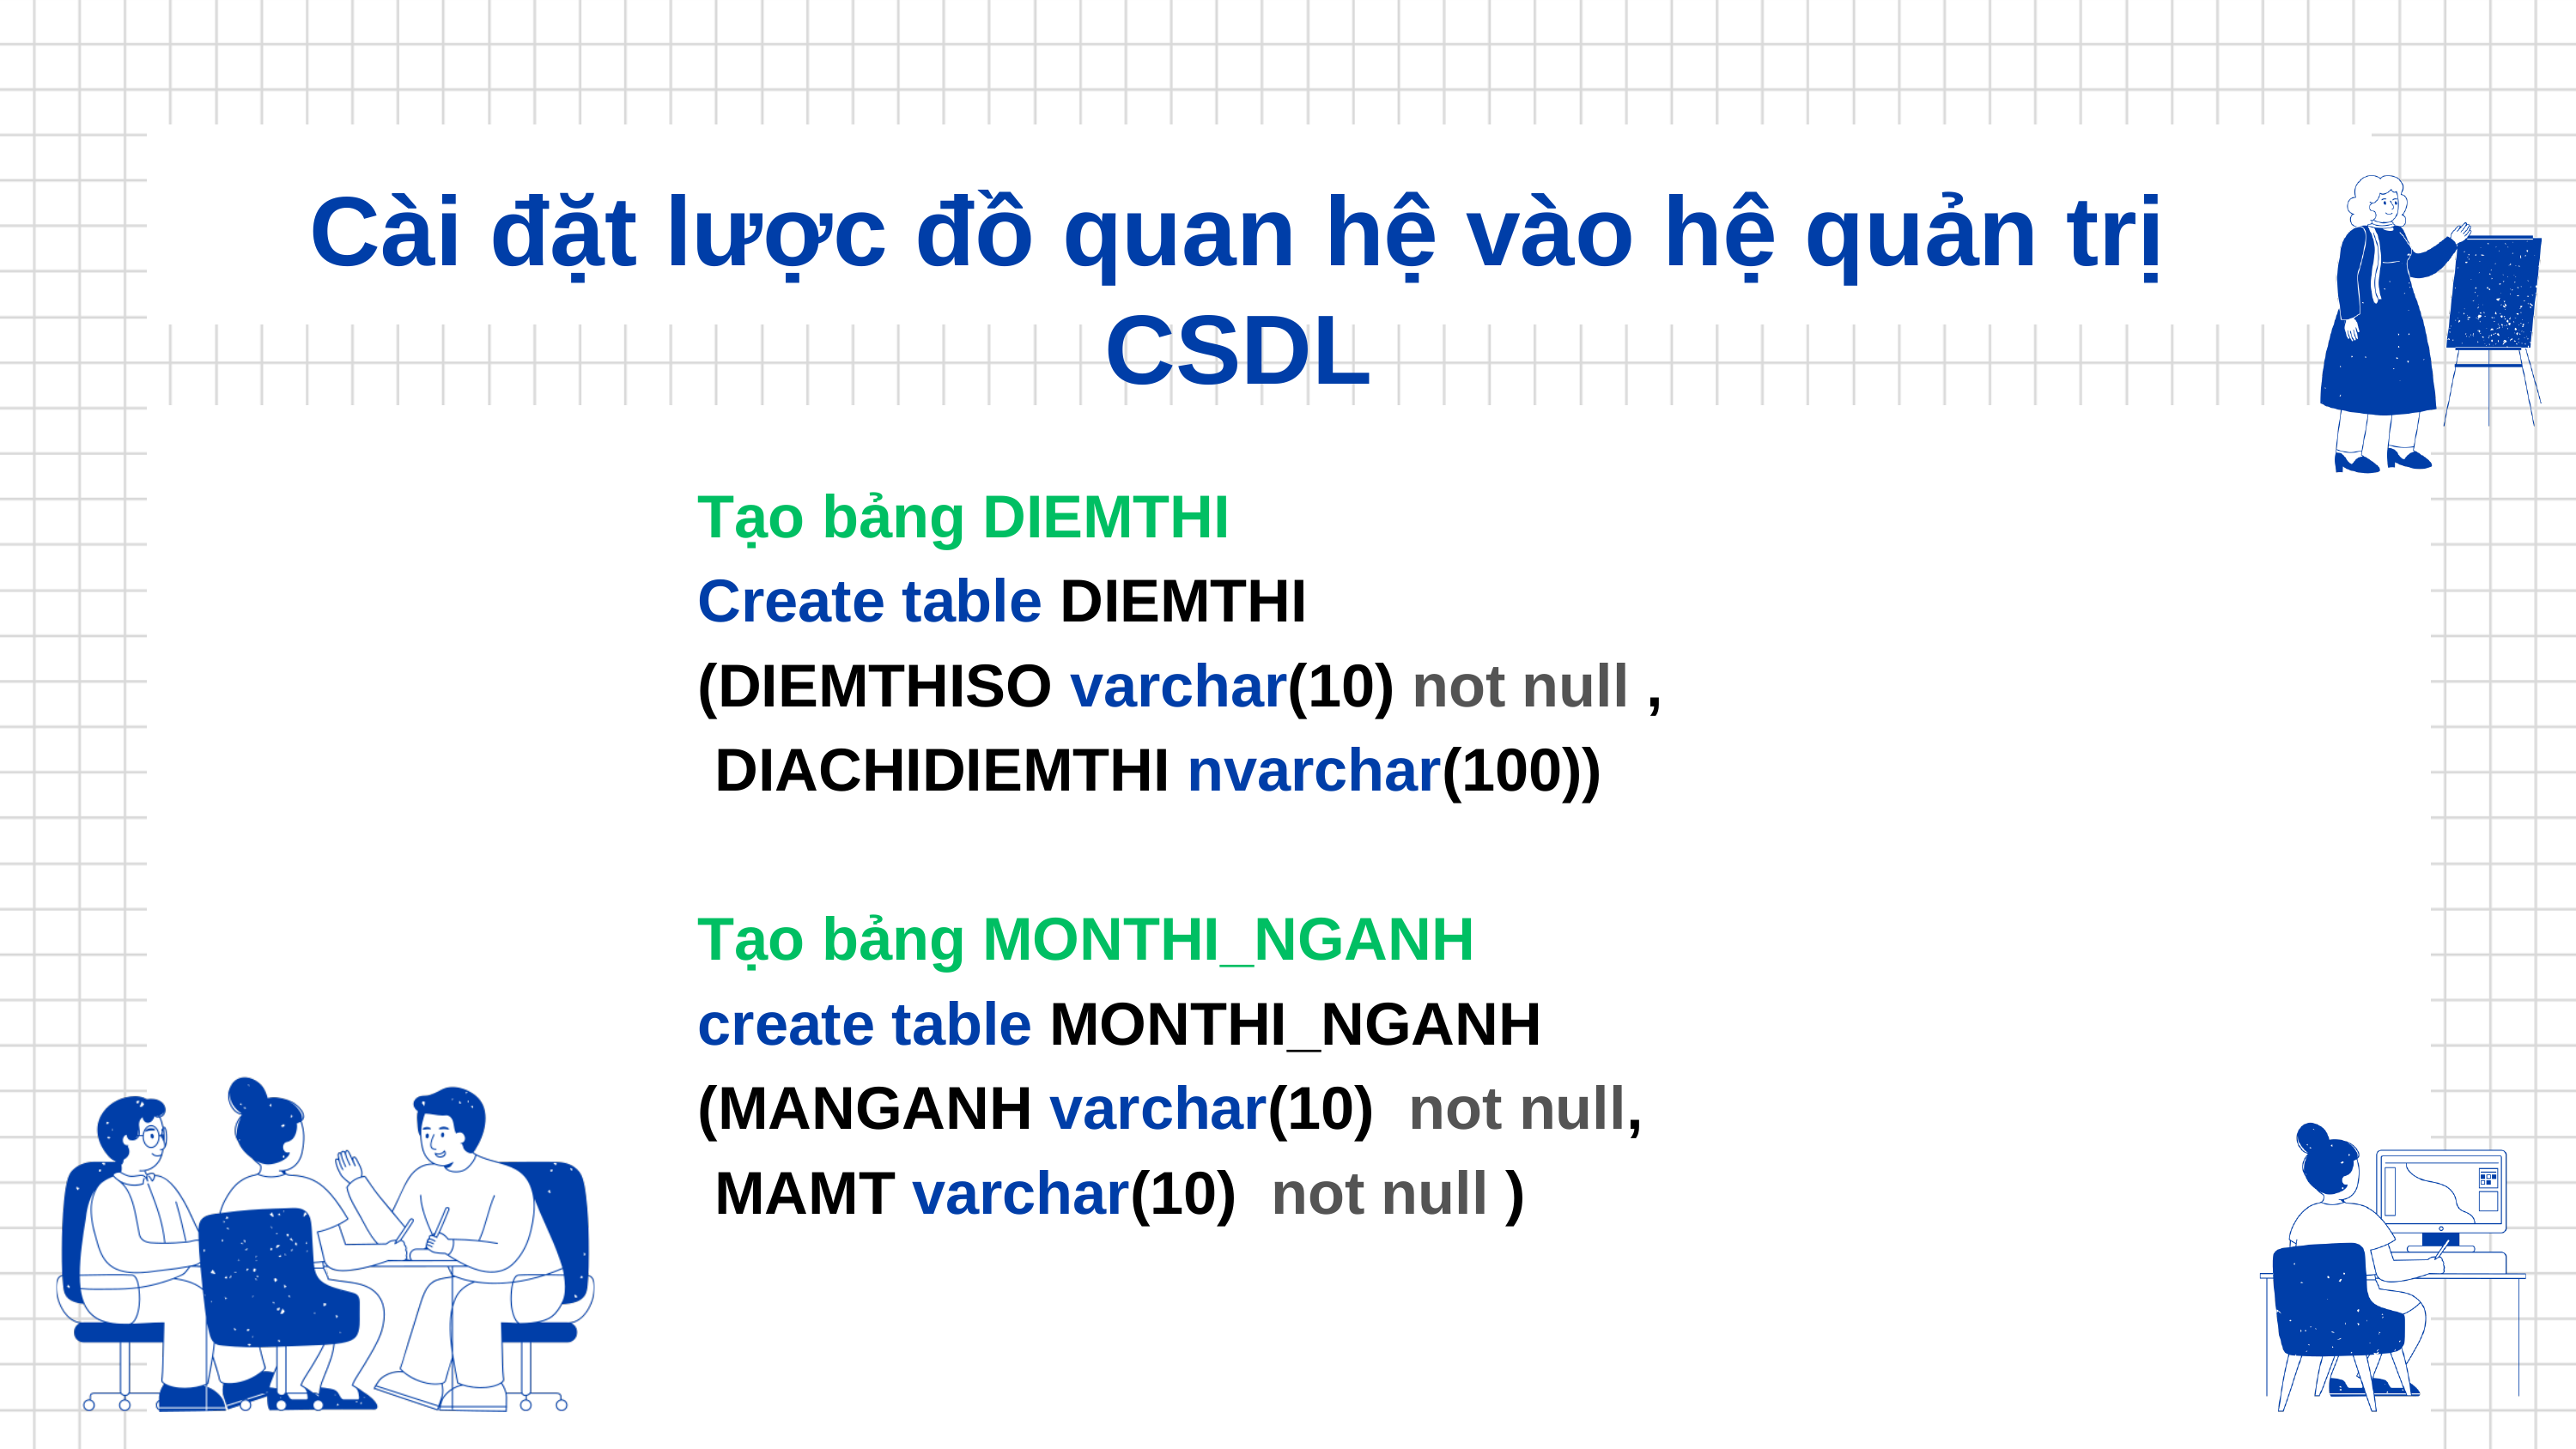

Cài đặt lược đồ quan hệ vào hệ quản trị CSDL

Tạo bảng DIEMTHI
Create table DIEMTHI
(DIEMTHISO varchar(10) not null ,
 DIACHIDIEMTHI nvarchar(100))

Tạo bảng MONTHI_NGANH
create table MONTHI_NGANH
(MANGANH varchar(10)  not null,
 MAMT varchar(10)  not null )